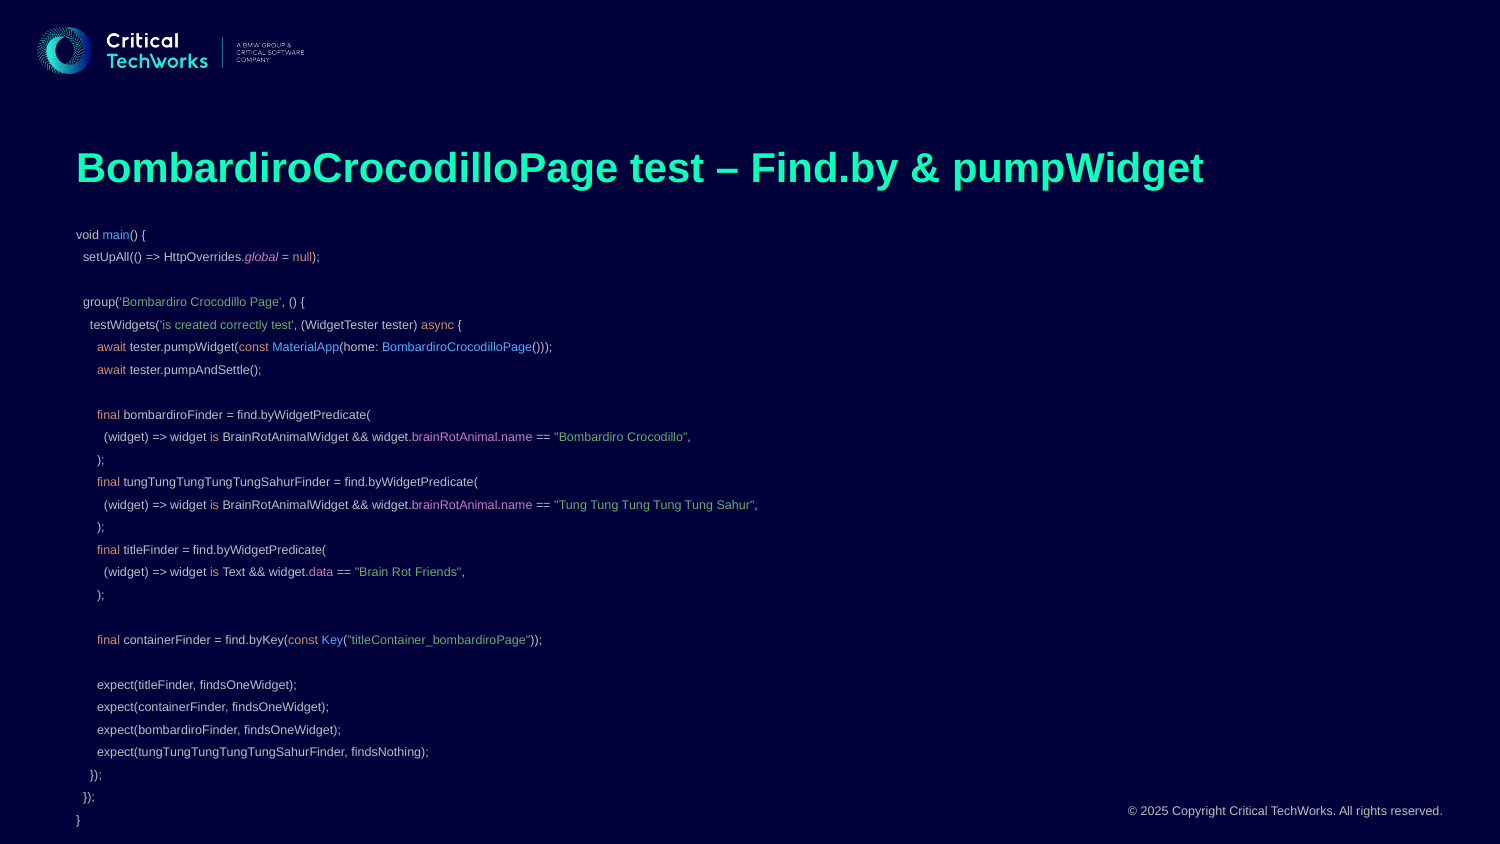

BombardiroCrocodilloPage test – Find.by & pumpWidget
void main() {
  setUpAll(() => HttpOverrides.global = null);
  group('Bombardiro Crocodillo Page', () {
    testWidgets('is created correctly test', (WidgetTester tester) async {
      await tester.pumpWidget(const MaterialApp(home: BombardiroCrocodilloPage()));
      await tester.pumpAndSettle();
      final bombardiroFinder = find.byWidgetPredicate(
        (widget) => widget is BrainRotAnimalWidget && widget.brainRotAnimal.name == "Bombardiro Crocodillo",
      );
      final tungTungTungTungTungSahurFinder = find.byWidgetPredicate(
        (widget) => widget is BrainRotAnimalWidget && widget.brainRotAnimal.name == "Tung Tung Tung Tung Tung Sahur",
      );
      final titleFinder = find.byWidgetPredicate(
        (widget) => widget is Text && widget.data == "Brain Rot Friends",
      );
      final containerFinder = find.byKey(const Key("titleContainer_bombardiroPage"));
      expect(titleFinder, findsOneWidget);
      expect(containerFinder, findsOneWidget);
      expect(bombardiroFinder, findsOneWidget);
      expect(tungTungTungTungTungSahurFinder, findsNothing);
    });
  });
}